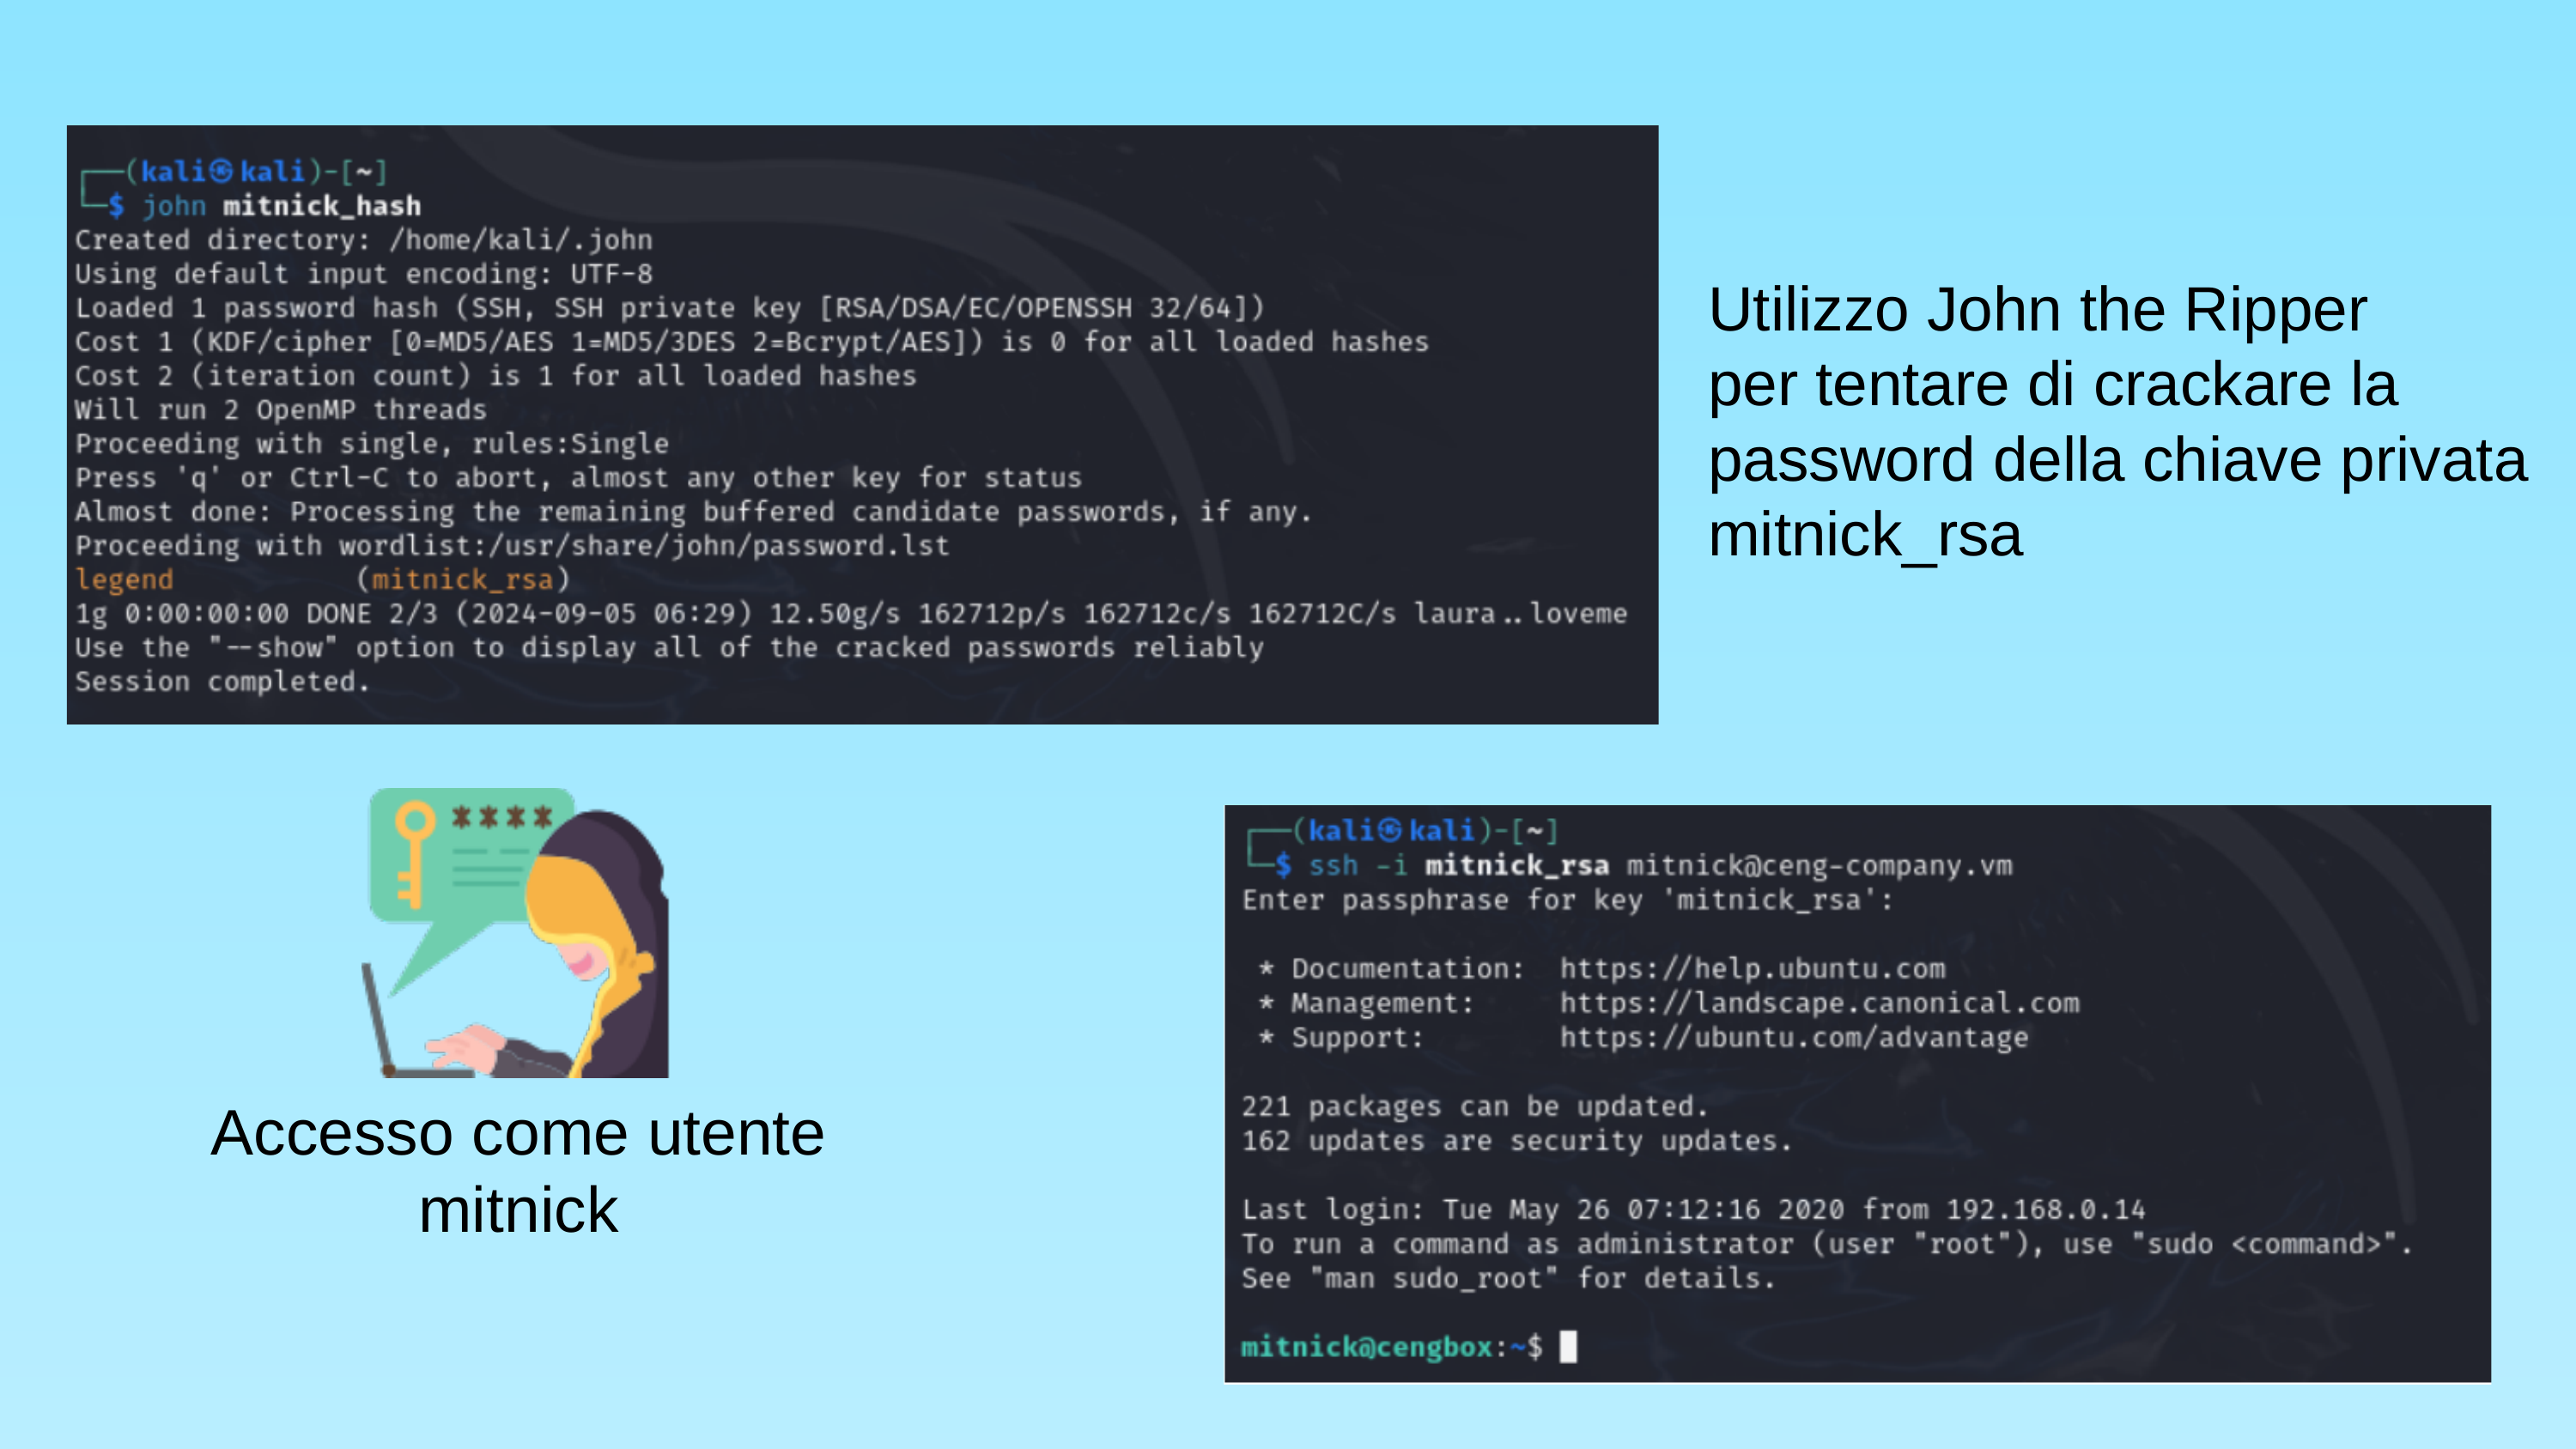

Utilizzo John the Ripper
per tentare di crackare la
password della chiave privata
mitnick_rsa

Accesso come utente mitnick